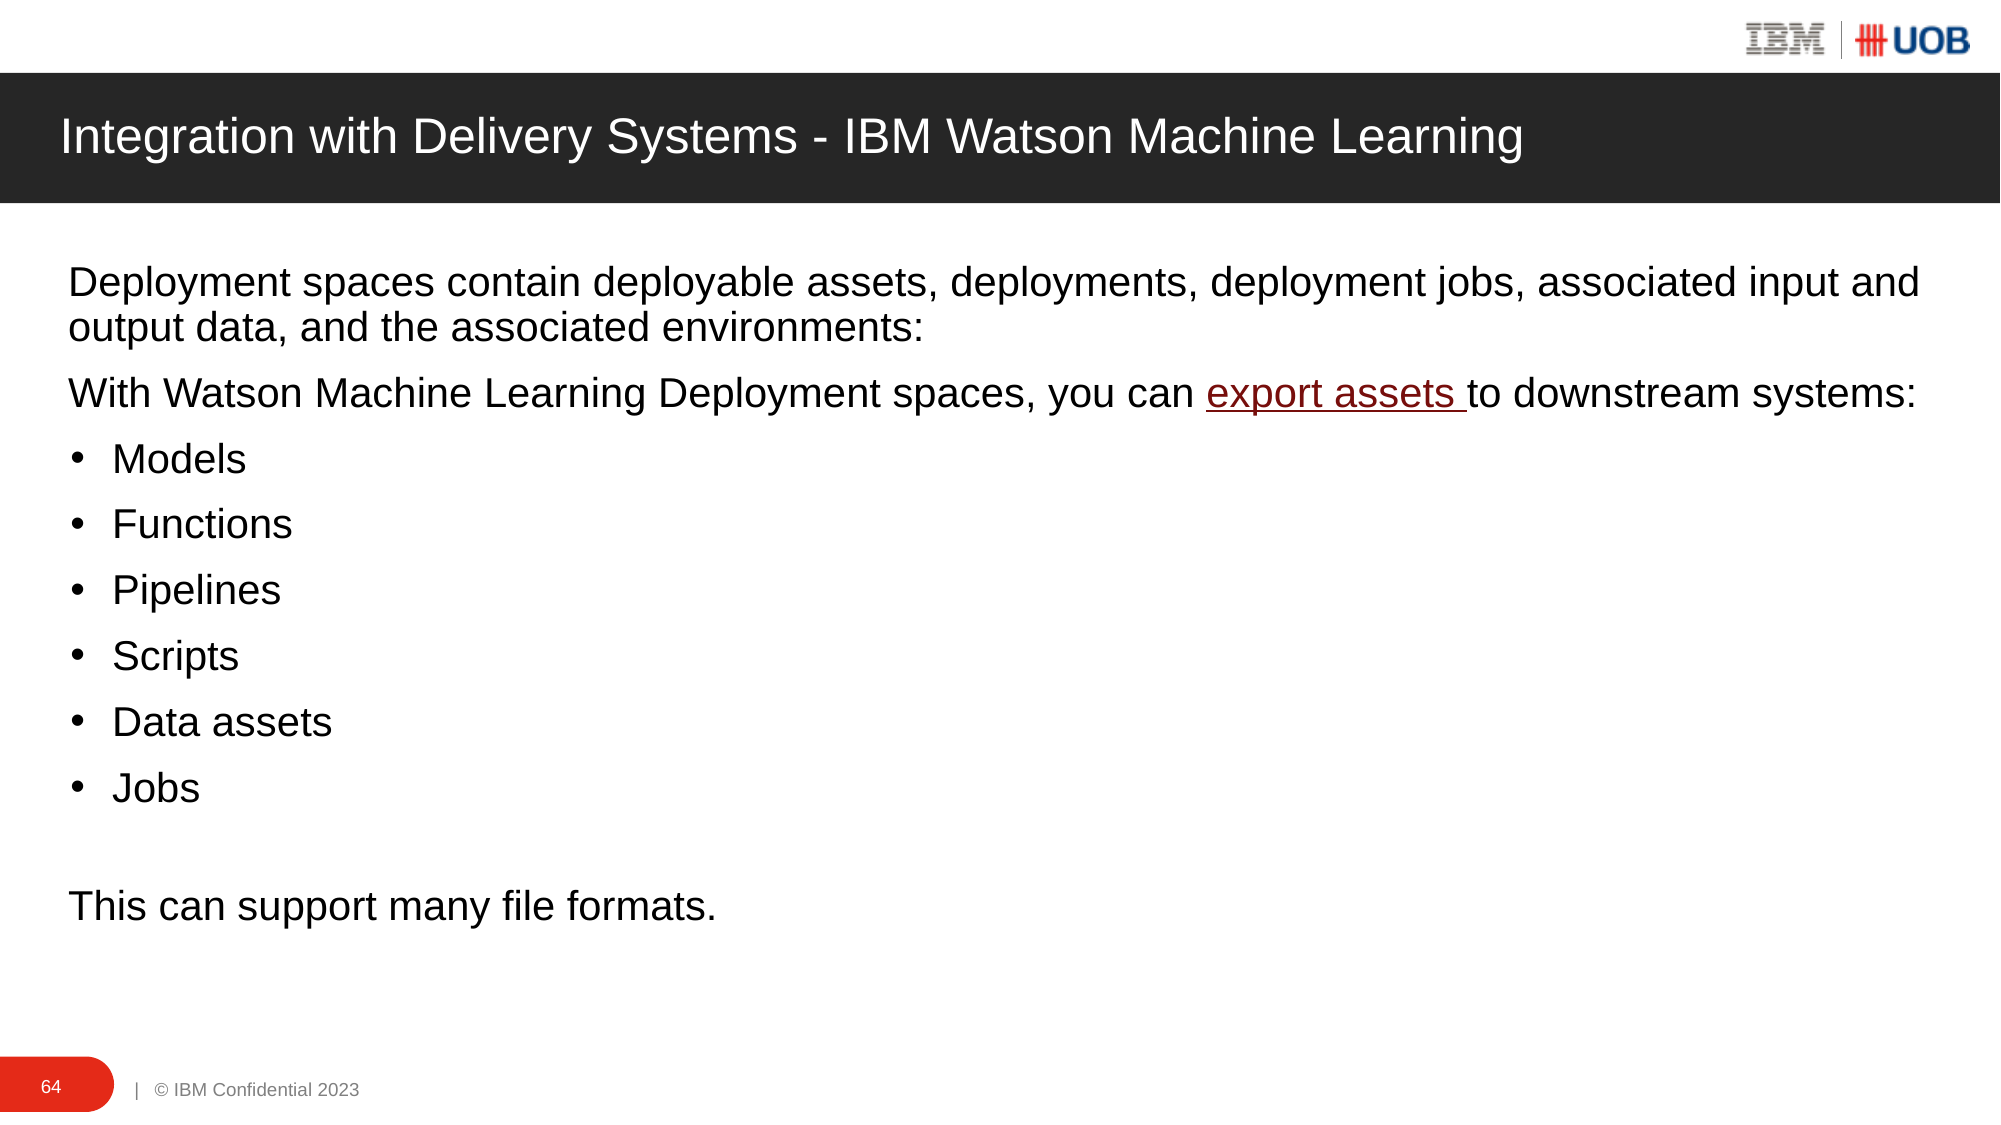

# Integration with Delivery Systems - IBM Watson Machine Learning
Deployment spaces contain deployable assets, deployments, deployment jobs, associated input and output data, and the associated environments:
With Watson Machine Learning Deployment spaces, you can export assets to downstream systems:
Models
Functions
Pipelines
Scripts
Data assets
Jobs

This can support many file formats.